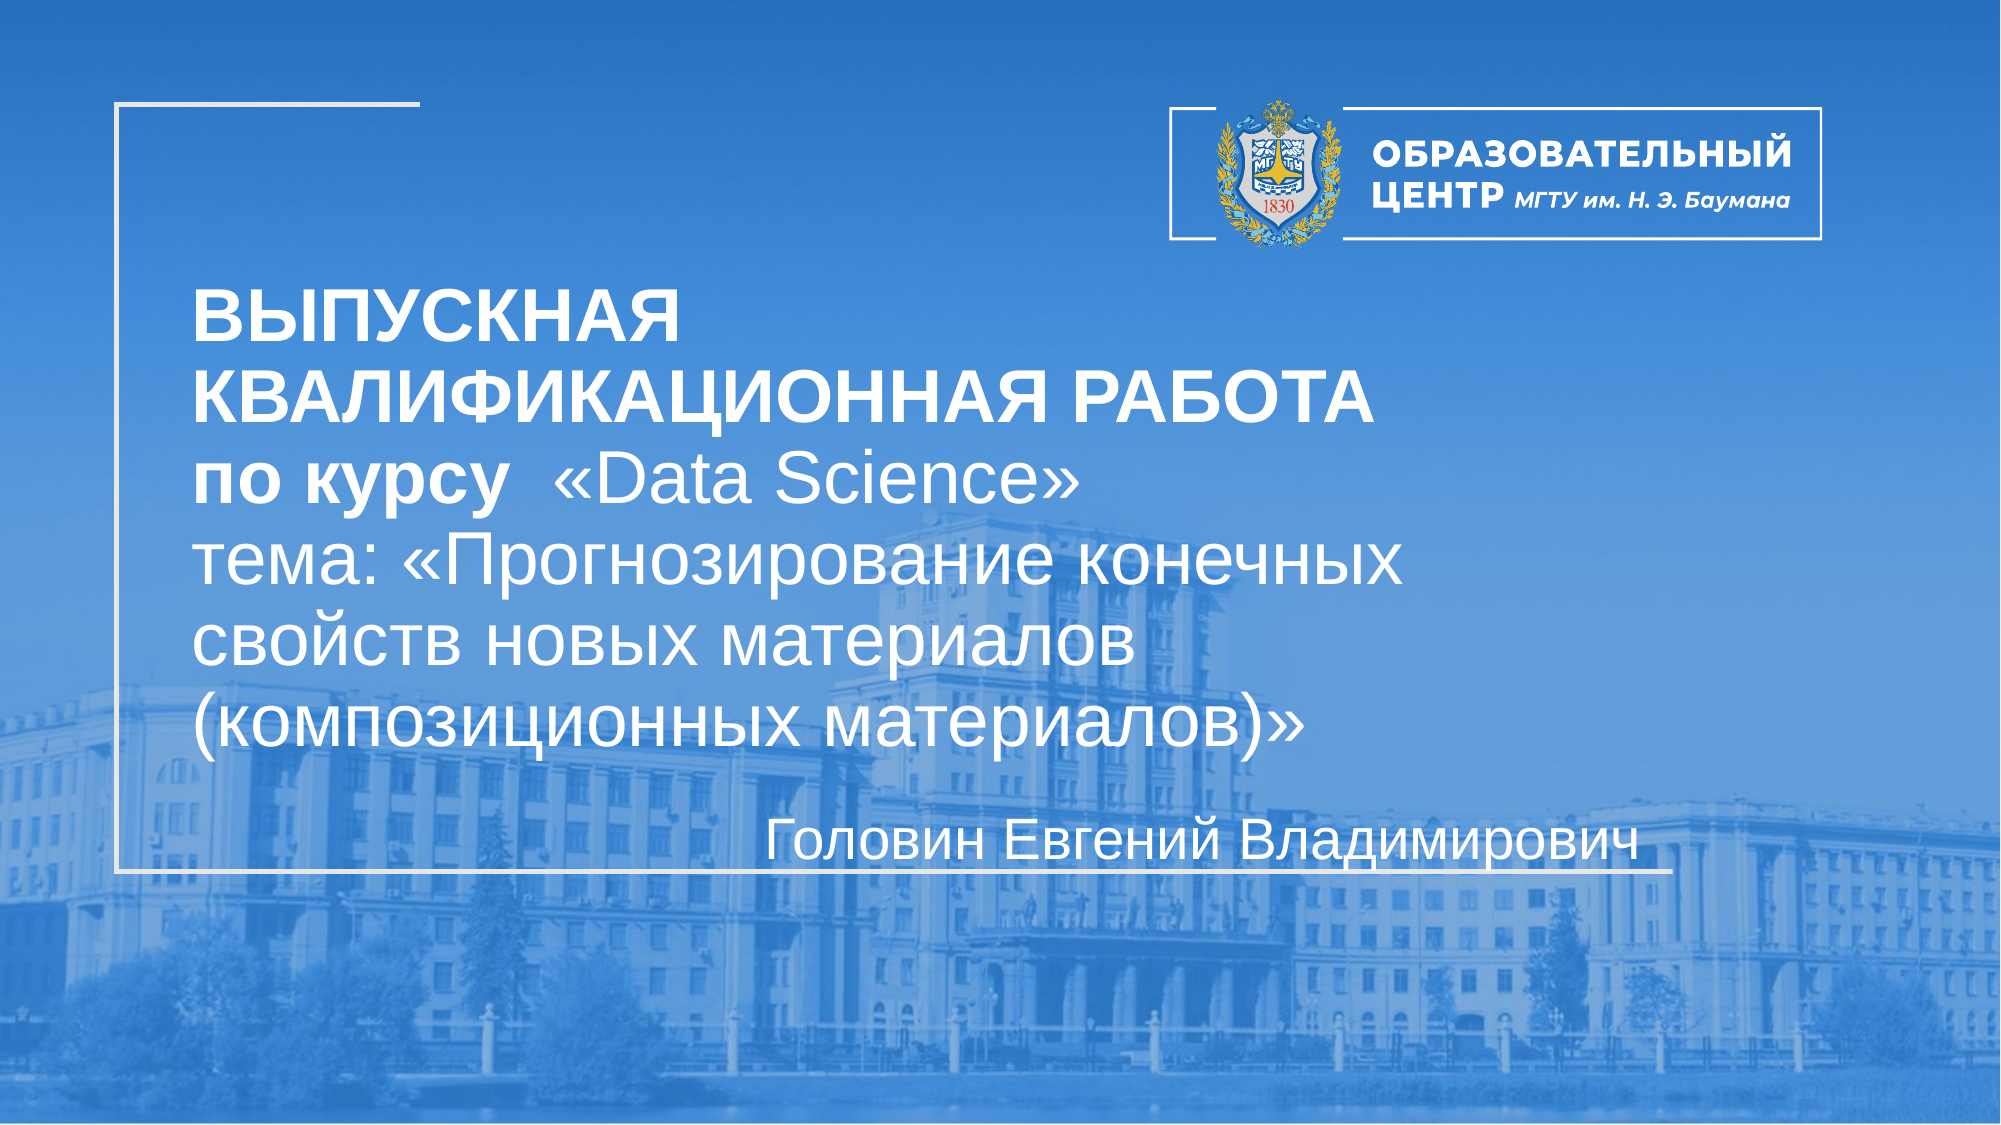

# ВЫПУСКНАЯ КВАЛИФИКАЦИОННАЯ РАБОТА по курсу  «Data Science» тема: «Прогнозирование конечных свойств новых материалов (композиционных материалов)»

Головин Евгений Владимирович